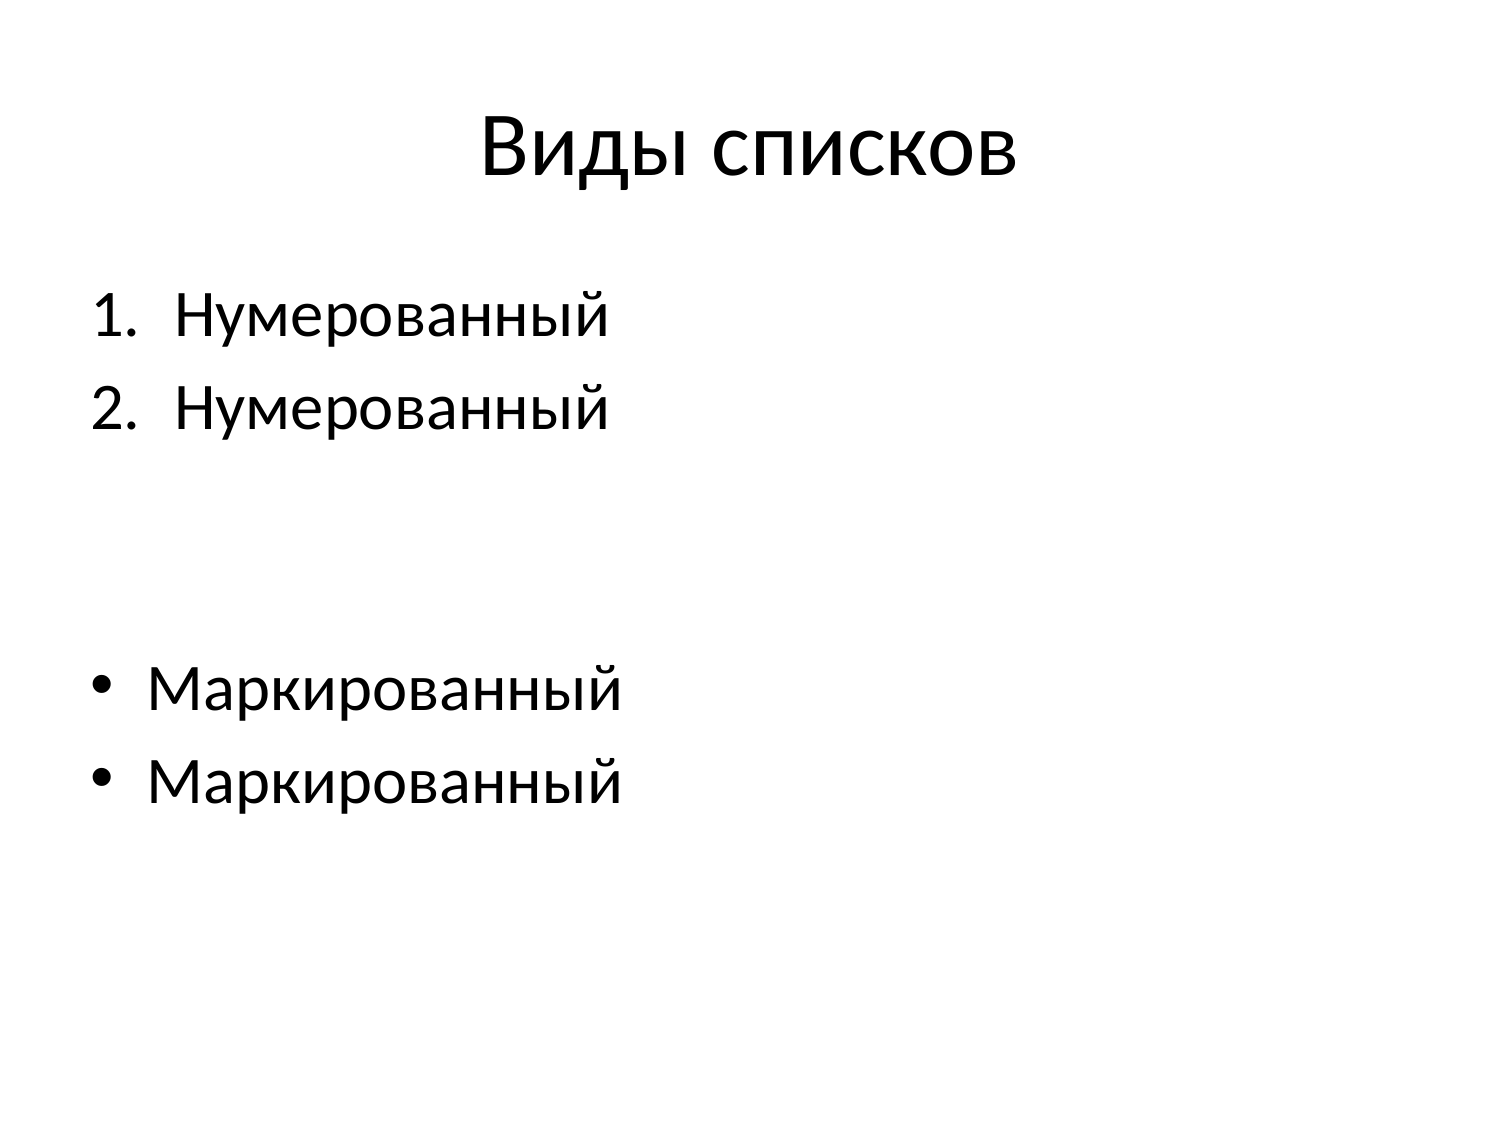

# Виды списков
Нумерованный
Нумерованный

Маркированный
Маркированный